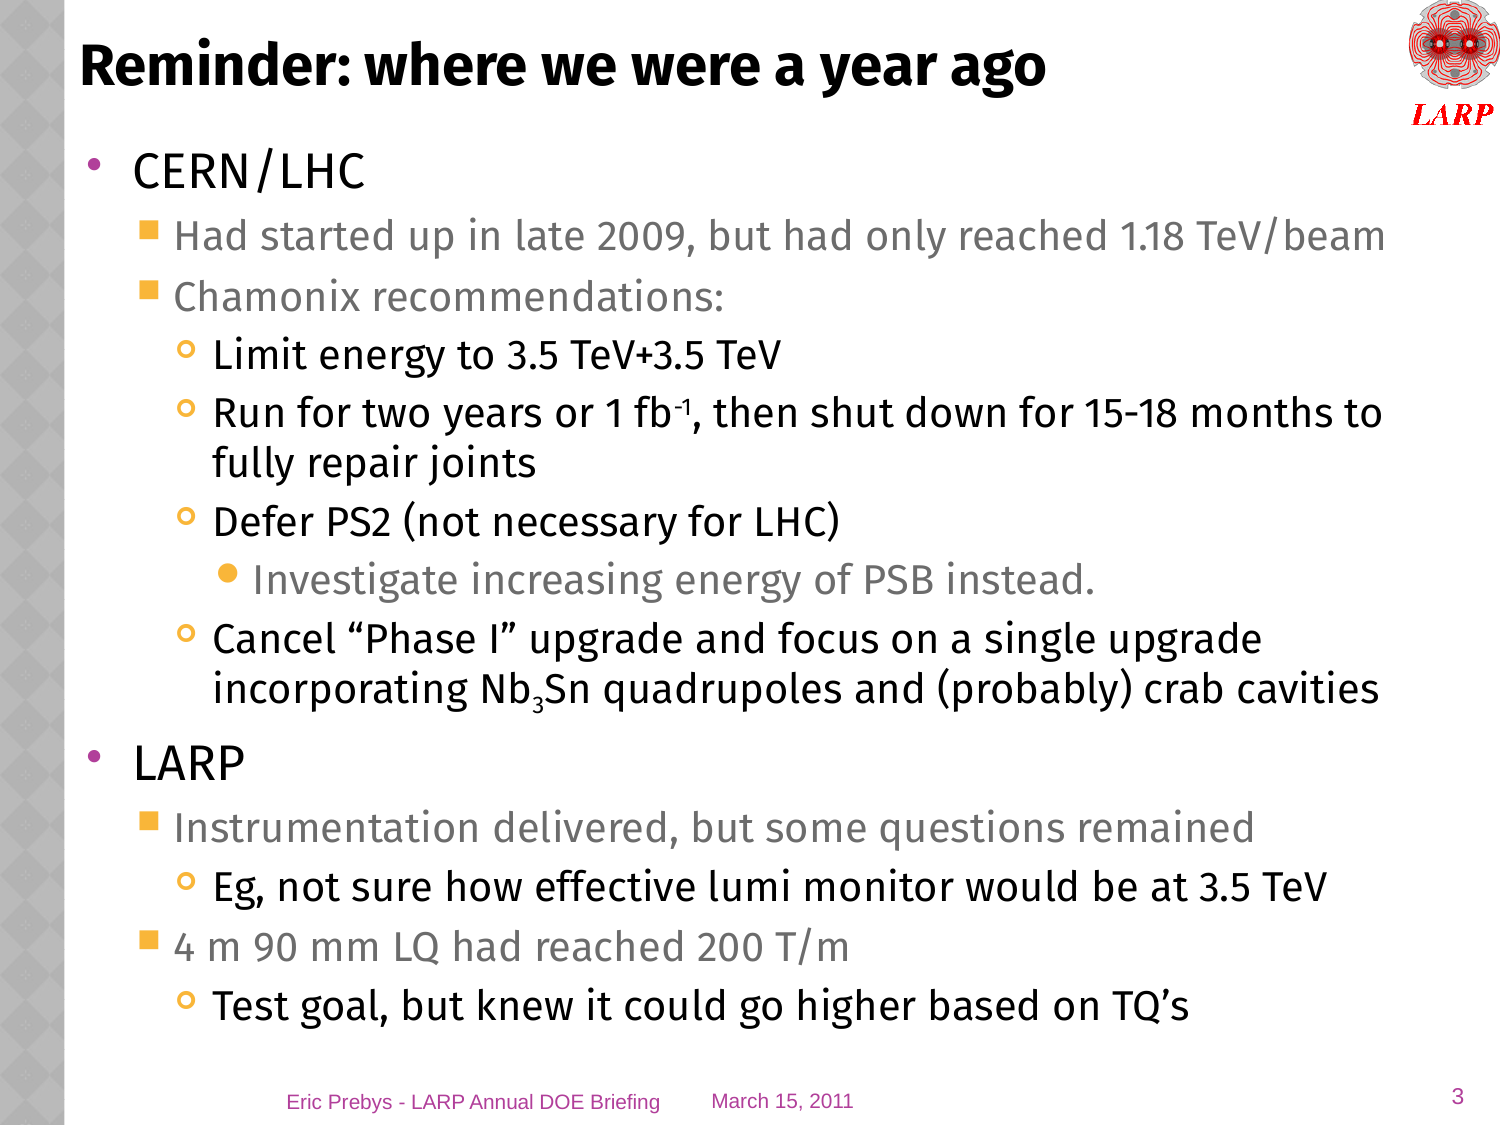

# Reminder: where we were a year ago
CERN/LHC
Had started up in late 2009, but had only reached 1.18 TeV/beam
Chamonix recommendations:
Limit energy to 3.5 TeV+3.5 TeV
Run for two years or 1 fb-1, then shut down for 15-18 months to fully repair joints
Defer PS2 (not necessary for LHC)
Investigate increasing energy of PSB instead.
Cancel “Phase I” upgrade and focus on a single upgrade incorporating Nb3Sn quadrupoles and (probably) crab cavities
LARP
Instrumentation delivered, but some questions remained
Eg, not sure how effective lumi monitor would be at 3.5 TeV
4 m 90 mm LQ had reached 200 T/m
Test goal, but knew it could go higher based on TQ’s

3
Eric Prebys - LARP Annual DOE Briefing
March 15, 2011